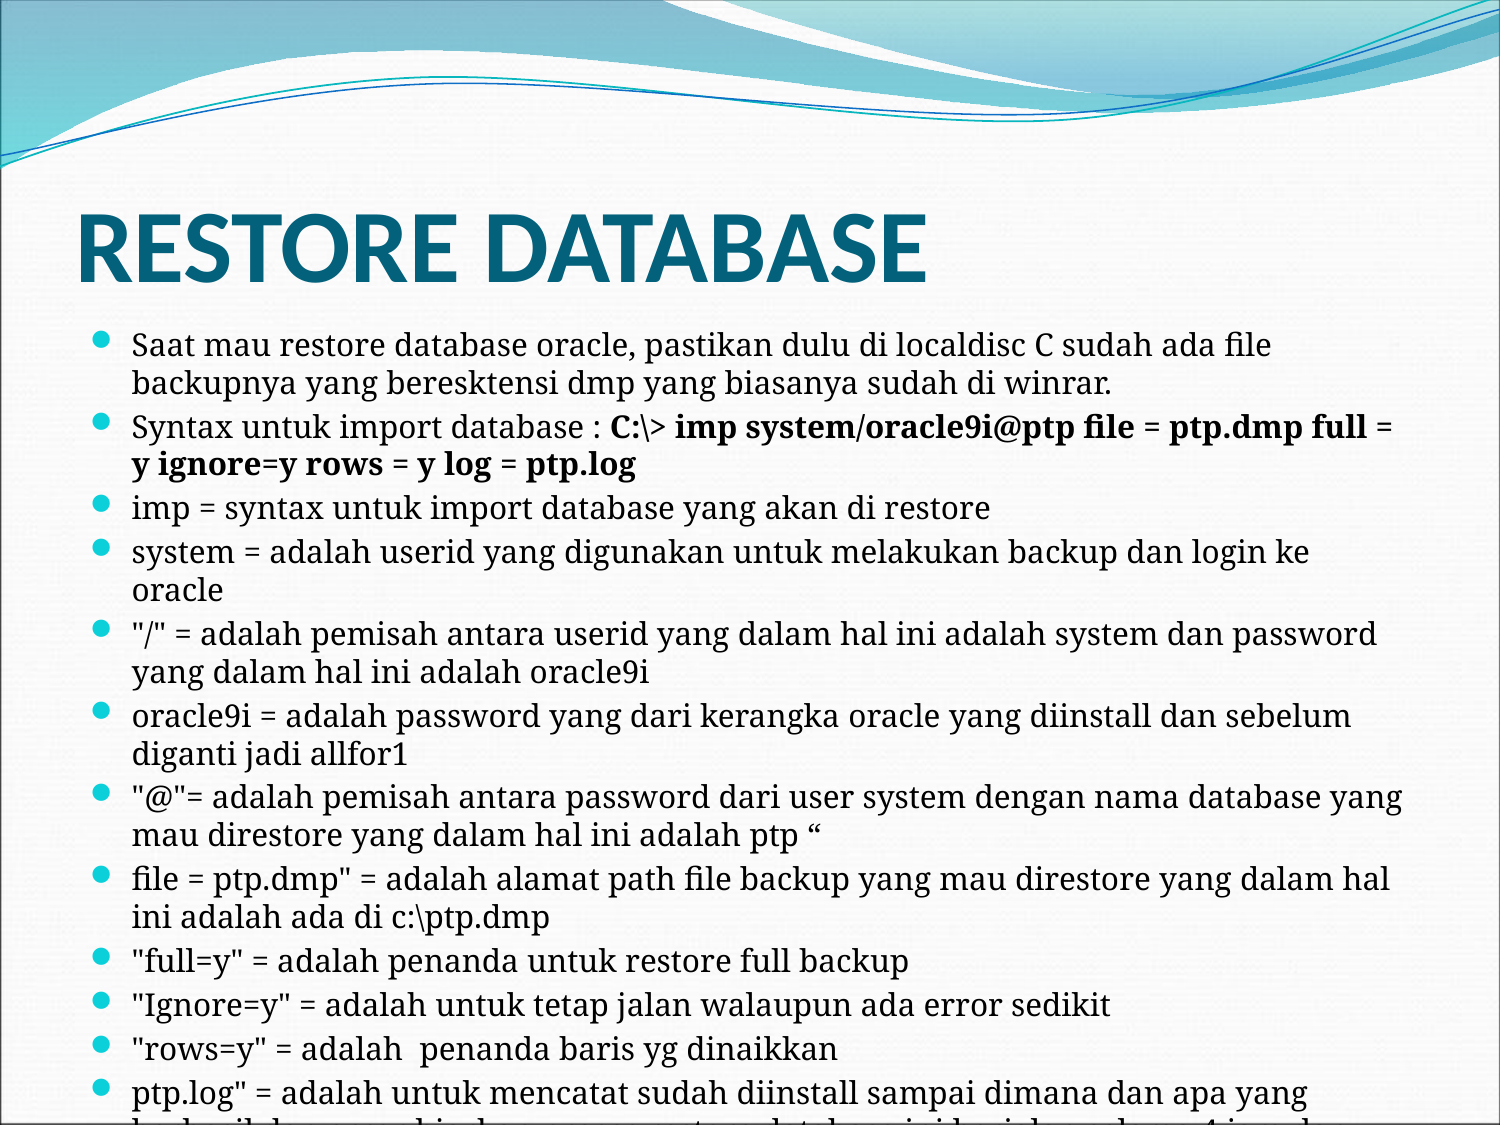

# RESTORE DATABASE
Saat mau restore database oracle, pastikan dulu di localdisc C sudah ada file backupnya yang beresktensi dmp yang biasanya sudah di winrar.
Syntax untuk import database : C:\> imp system/oracle9i@ptp file = ptp.dmp full = y ignore=y rows = y log = ptp.log
imp = syntax untuk import database yang akan di restore
system = adalah userid yang digunakan untuk melakukan backup dan login ke oracle
"/" = adalah pemisah antara userid yang dalam hal ini adalah system dan password yang dalam hal ini adalah oracle9i
oracle9i = adalah password yang dari kerangka oracle yang diinstall dan sebelum diganti jadi allfor1
"@"= adalah pemisah antara password dari user system dengan nama database yang mau direstore yang dalam hal ini adalah ptp “
file = ptp.dmp" = adalah alamat path file backup yang mau direstore yang dalam hal ini adalah ada di c:\ptp.dmp
"full=y" = adalah penanda untuk restore full backup
"Ignore=y" = adalah untuk tetap jalan walaupun ada error sedikit
"rows=y" = adalah  penanda baris yg dinaikkan
ptp.log" = adalah untuk mencatat sudah diinstall sampai dimana dan apa yang berhasil dan error biarkan proses restore database ini berjalan selama 4 jam dan biarkan saja komputer hidup utk pastikan itu selesai tak boleh berhenti tengah jalan